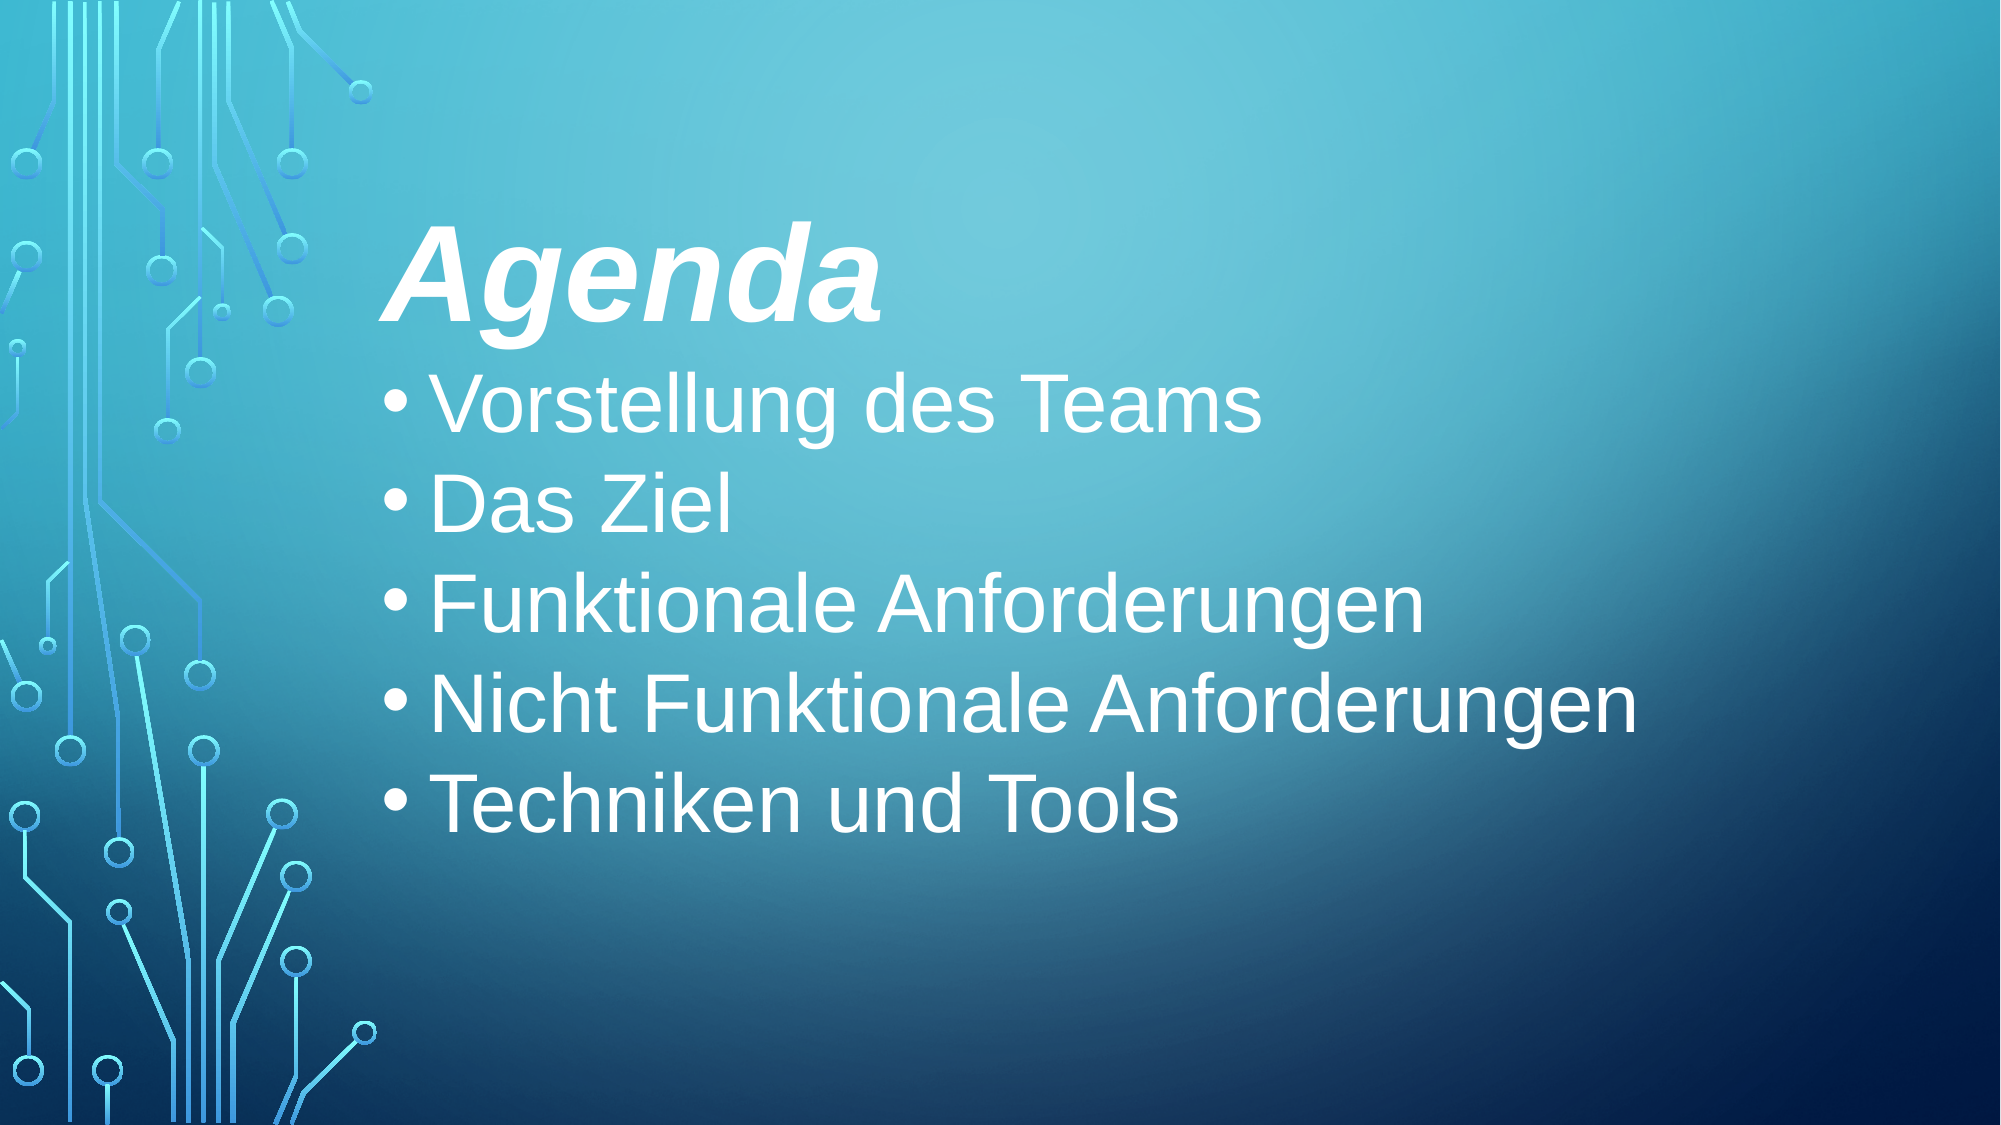

Agenda
Vorstellung des Teams
Das Ziel
Funktionale Anforderungen
Nicht Funktionale Anforderungen
Techniken und Tools